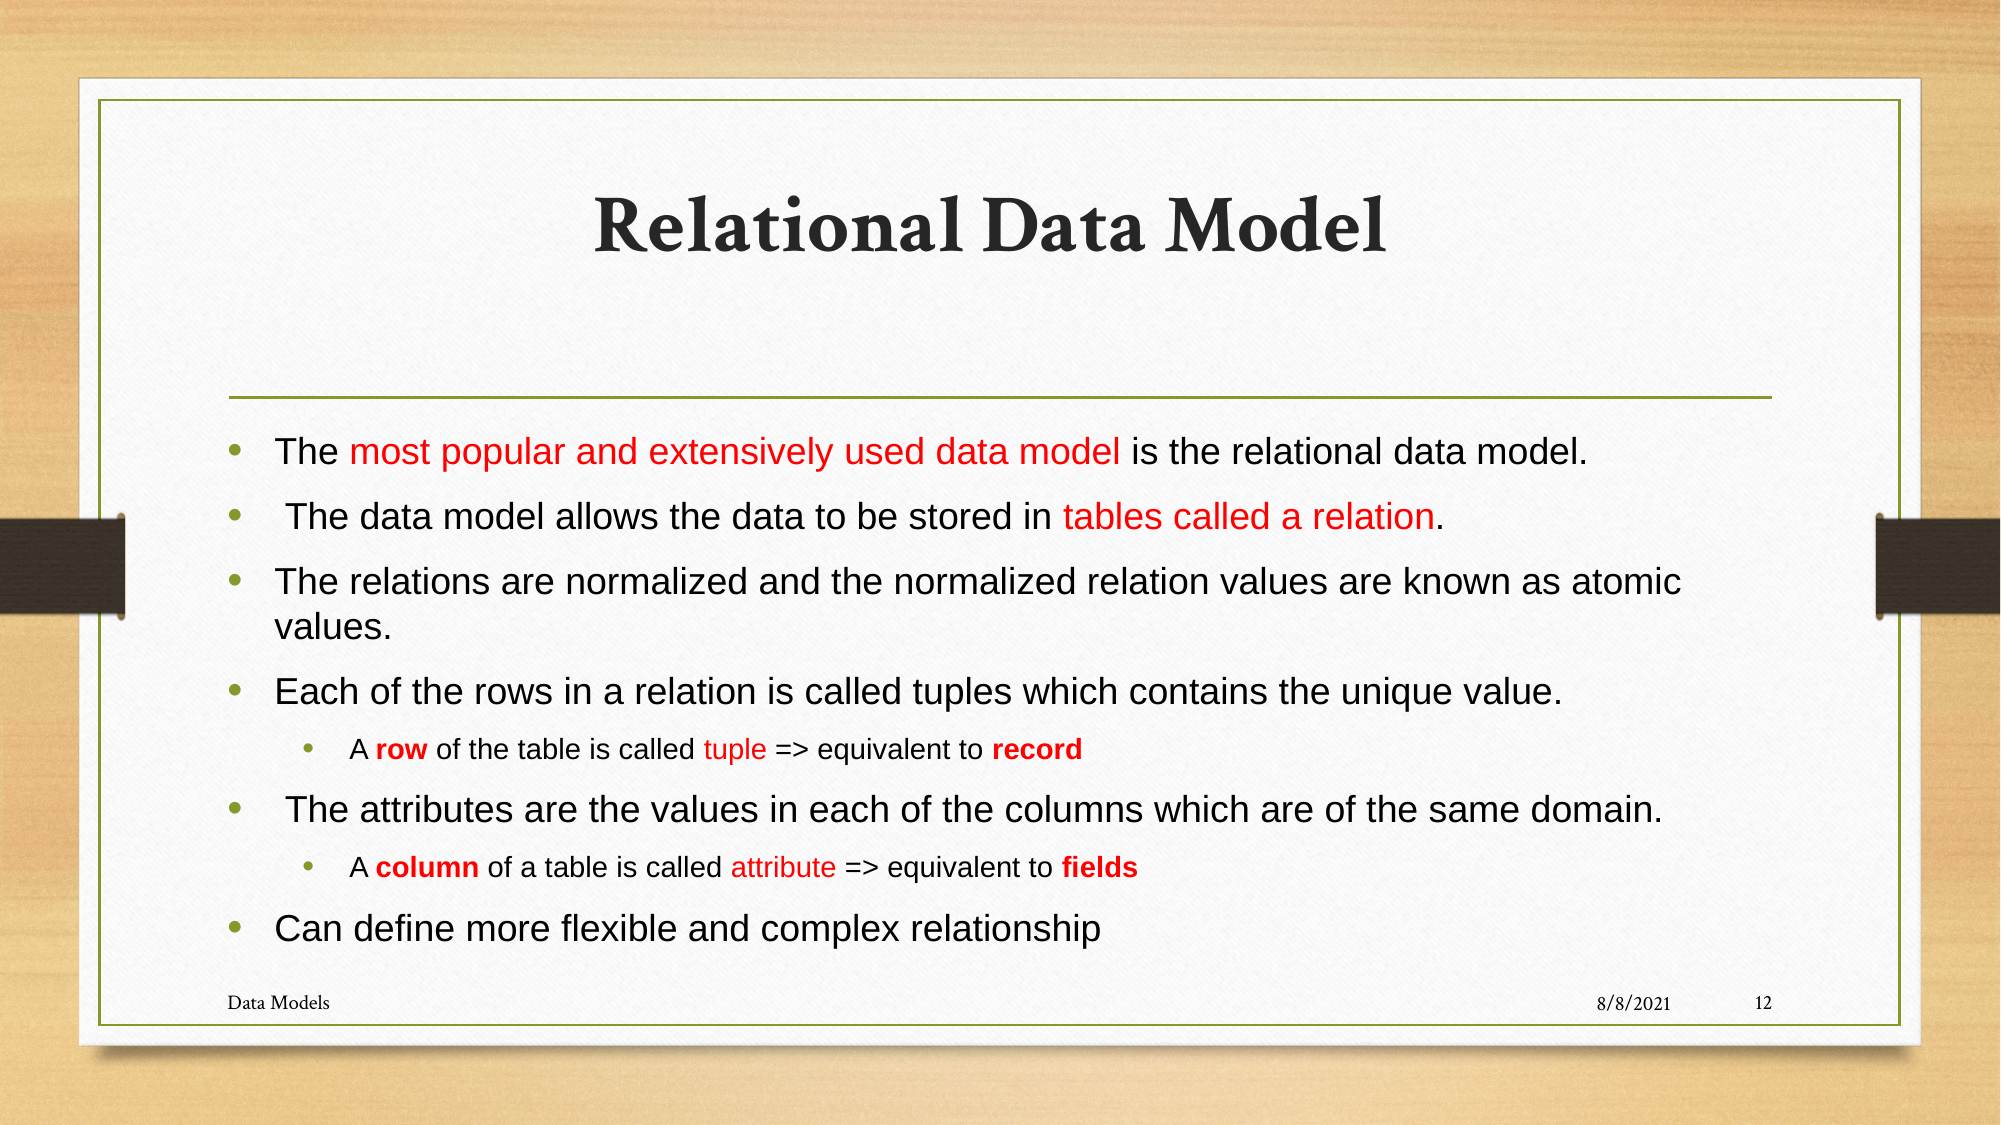

# Relational Data Model
The most popular and extensively used data model is the relational data model.
 The data model allows the data to be stored in tables called a relation.
The relations are normalized and the normalized relation values are known as atomic values.
Each of the rows in a relation is called tuples which contains the unique value.
A row of the table is called tuple => equivalent to record
 The attributes are the values in each of the columns which are of the same domain.
A column of a table is called attribute => equivalent to fields
Can define more flexible and complex relationship
Data Models
8/8/2021
12